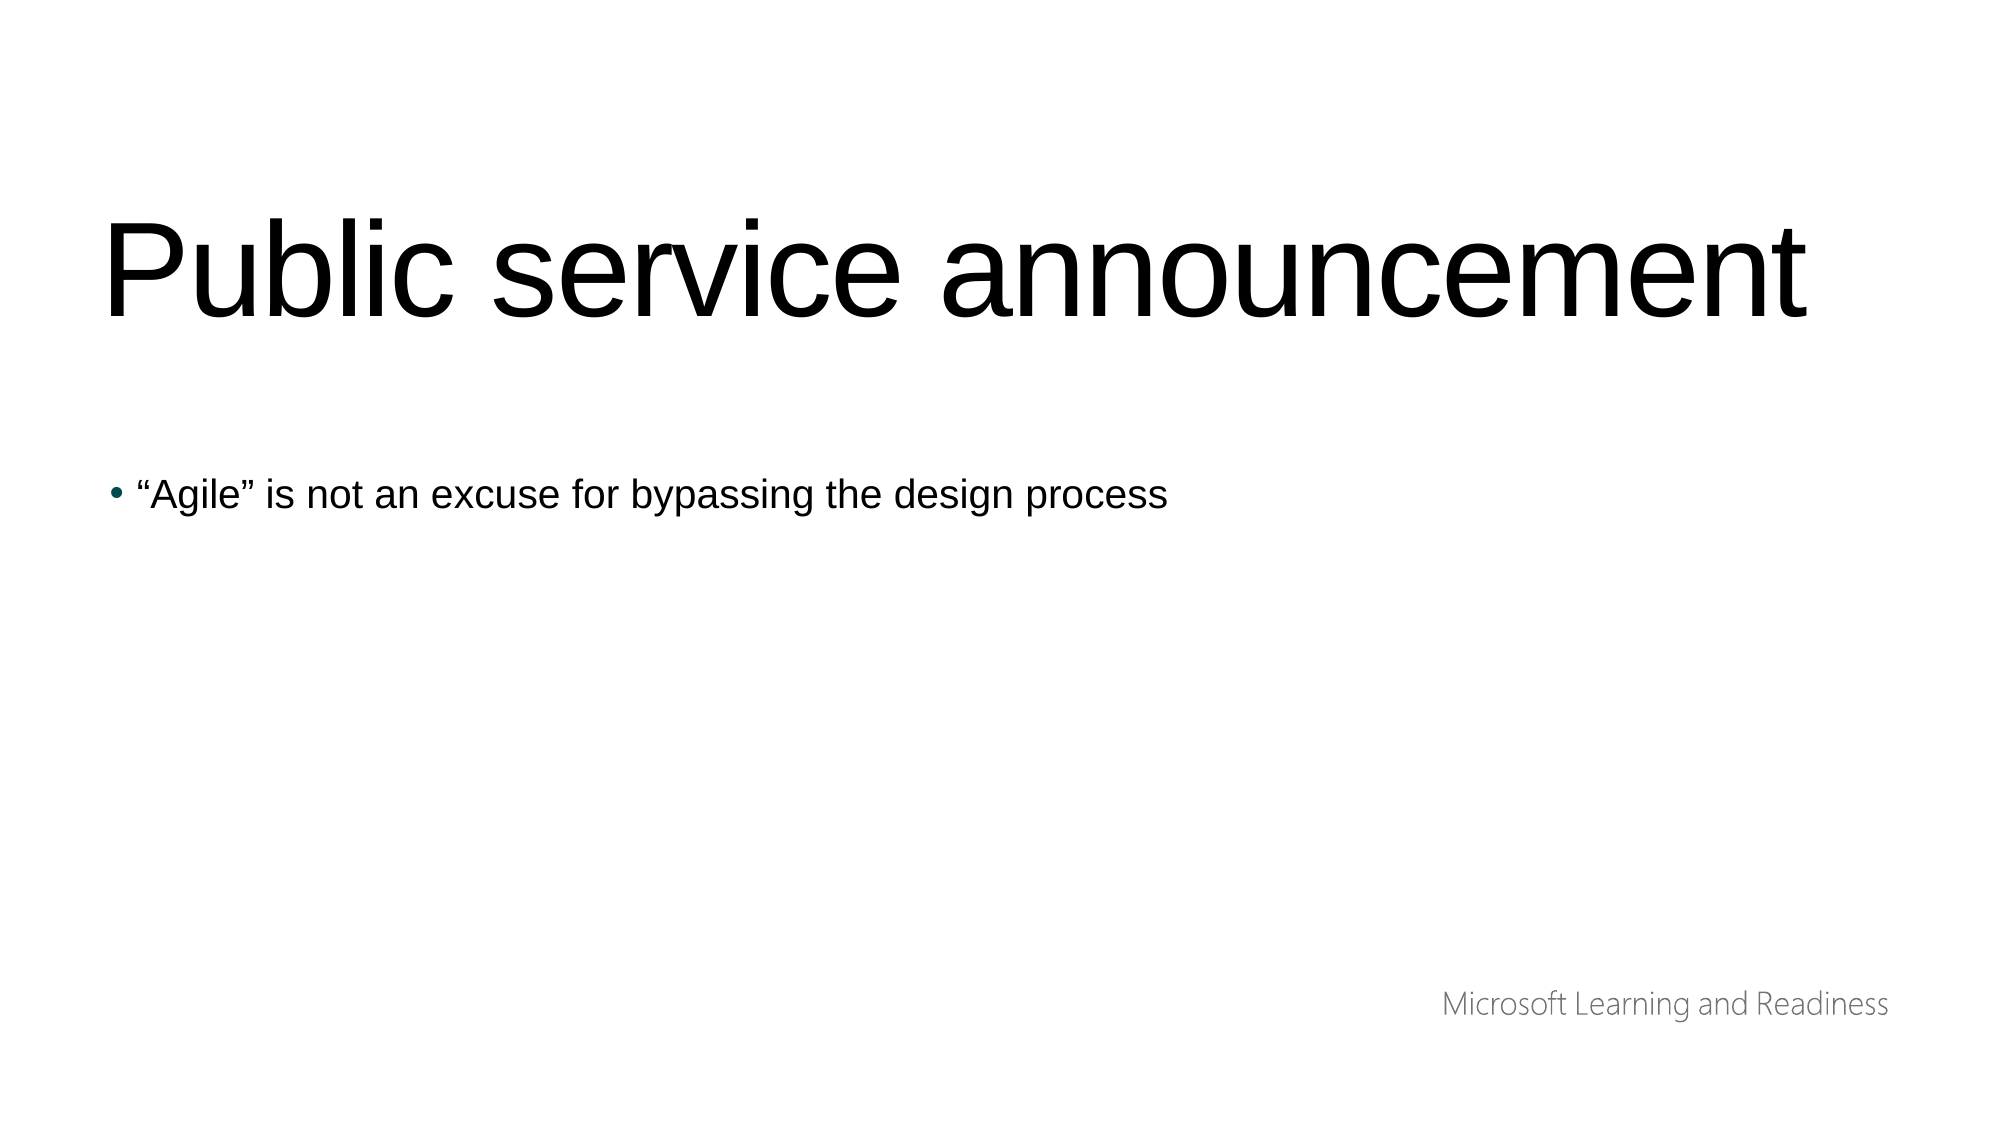

Public service announcement
“Agile” is not an excuse for bypassing the design process